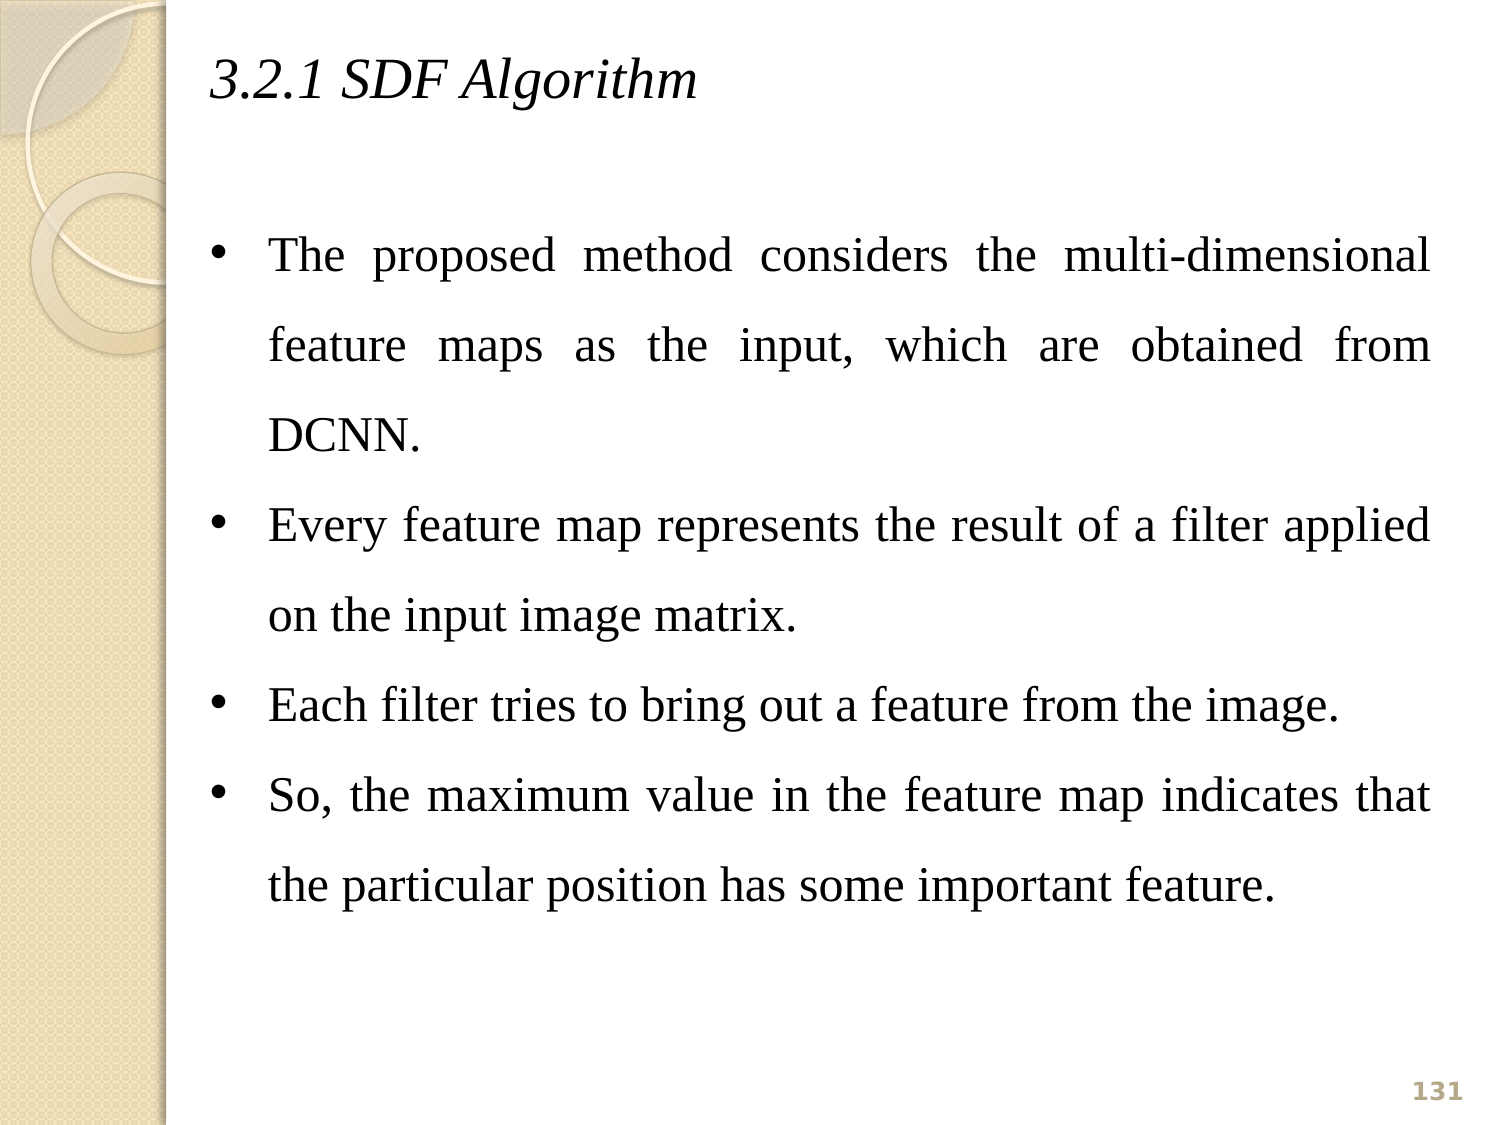

3.2.1 SDF Algorithm
The proposed method considers the multi-dimensional feature maps as the input, which are obtained from DCNN.
Every feature map represents the result of a filter applied on the input image matrix.
Each filter tries to bring out a feature from the image.
So, the maximum value in the feature map indicates that the particular position has some important feature.
131